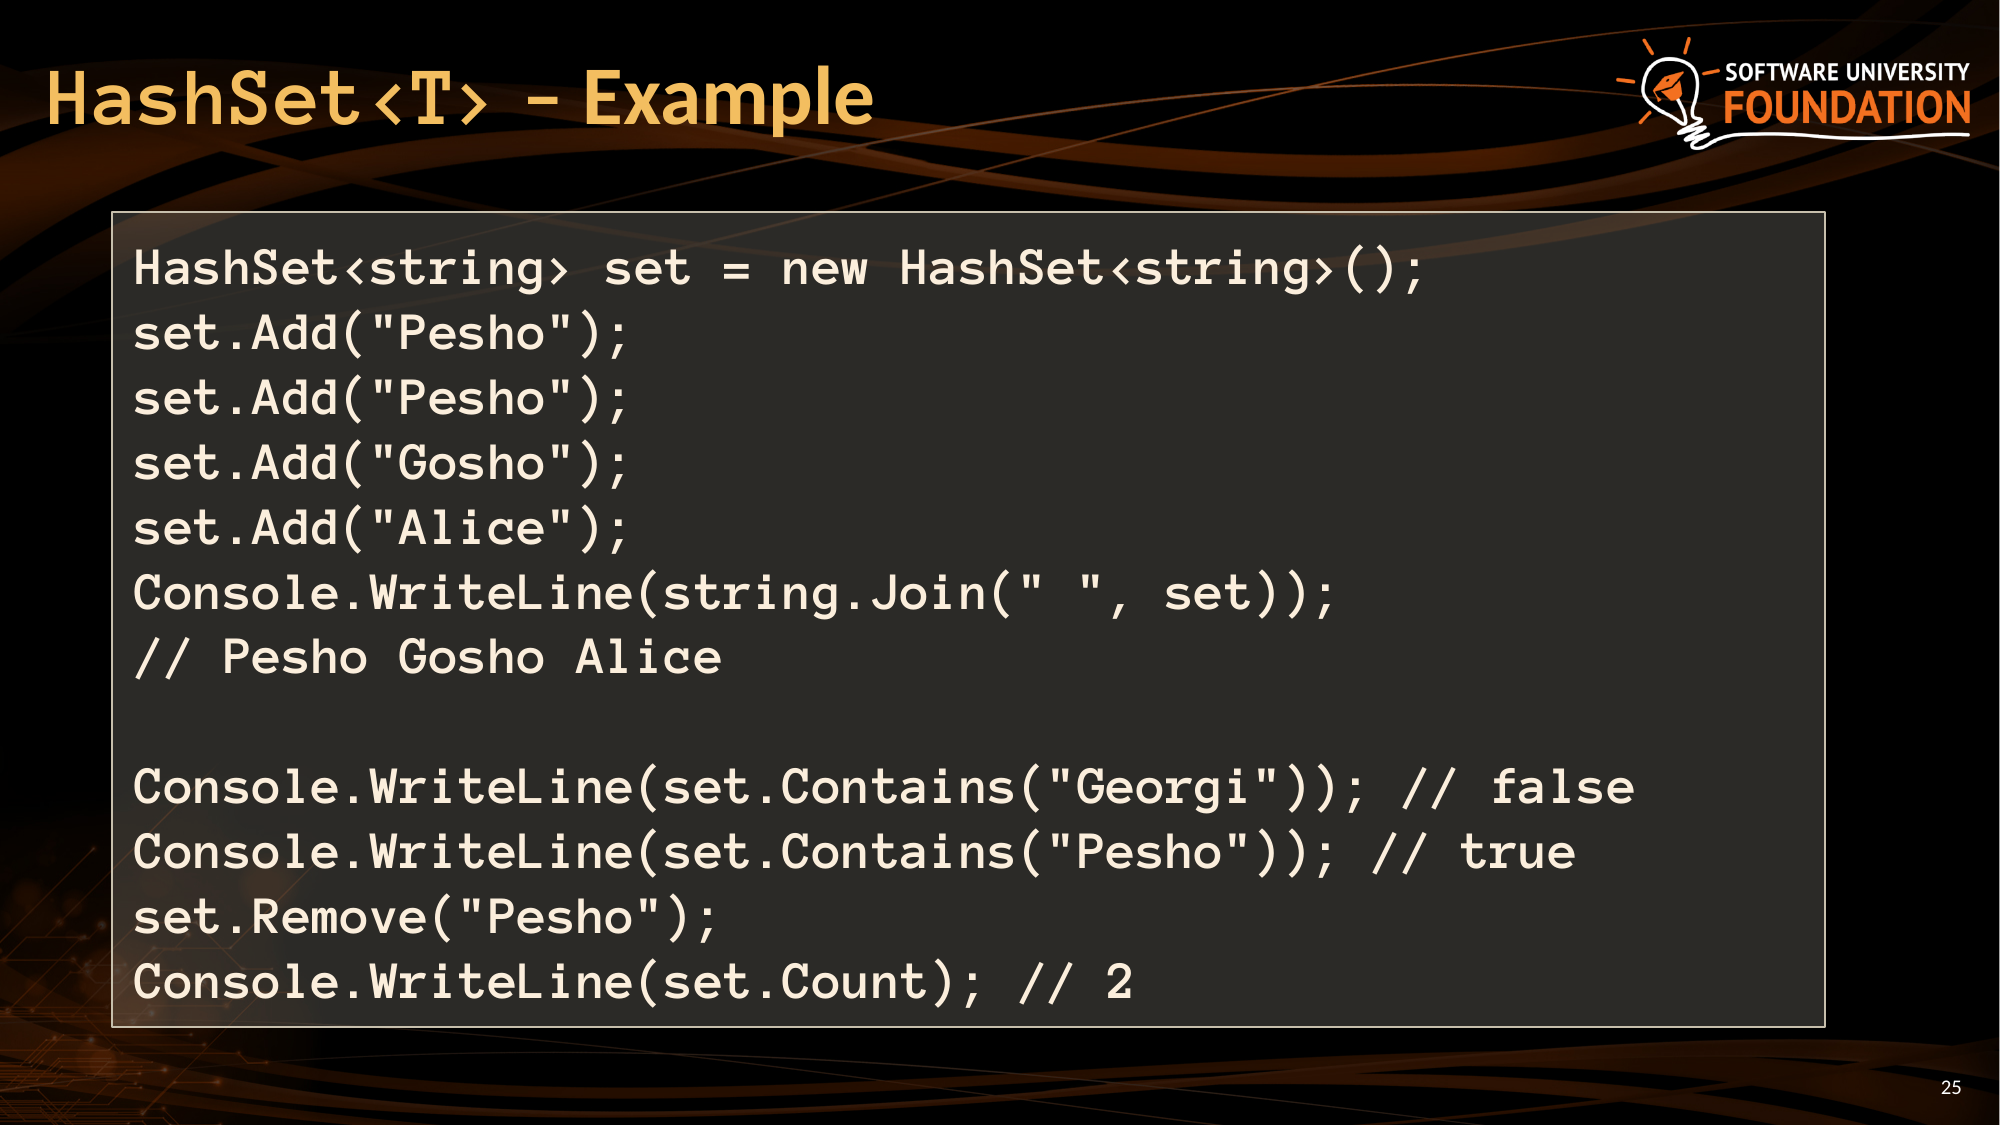

# HashSet<T> – Example
HashSet<string> set = new HashSet<string>();
set.Add("Pesho");
set.Add("Pesho");
set.Add("Gosho");
set.Add("Alice");
Console.WriteLine(string.Join(" ", set));
// Pesho Gosho Alice

Console.WriteLine(set.Contains("Georgi")); // false
Console.WriteLine(set.Contains("Pesho")); // true
set.Remove("Pesho");
Console.WriteLine(set.Count); // 2
25